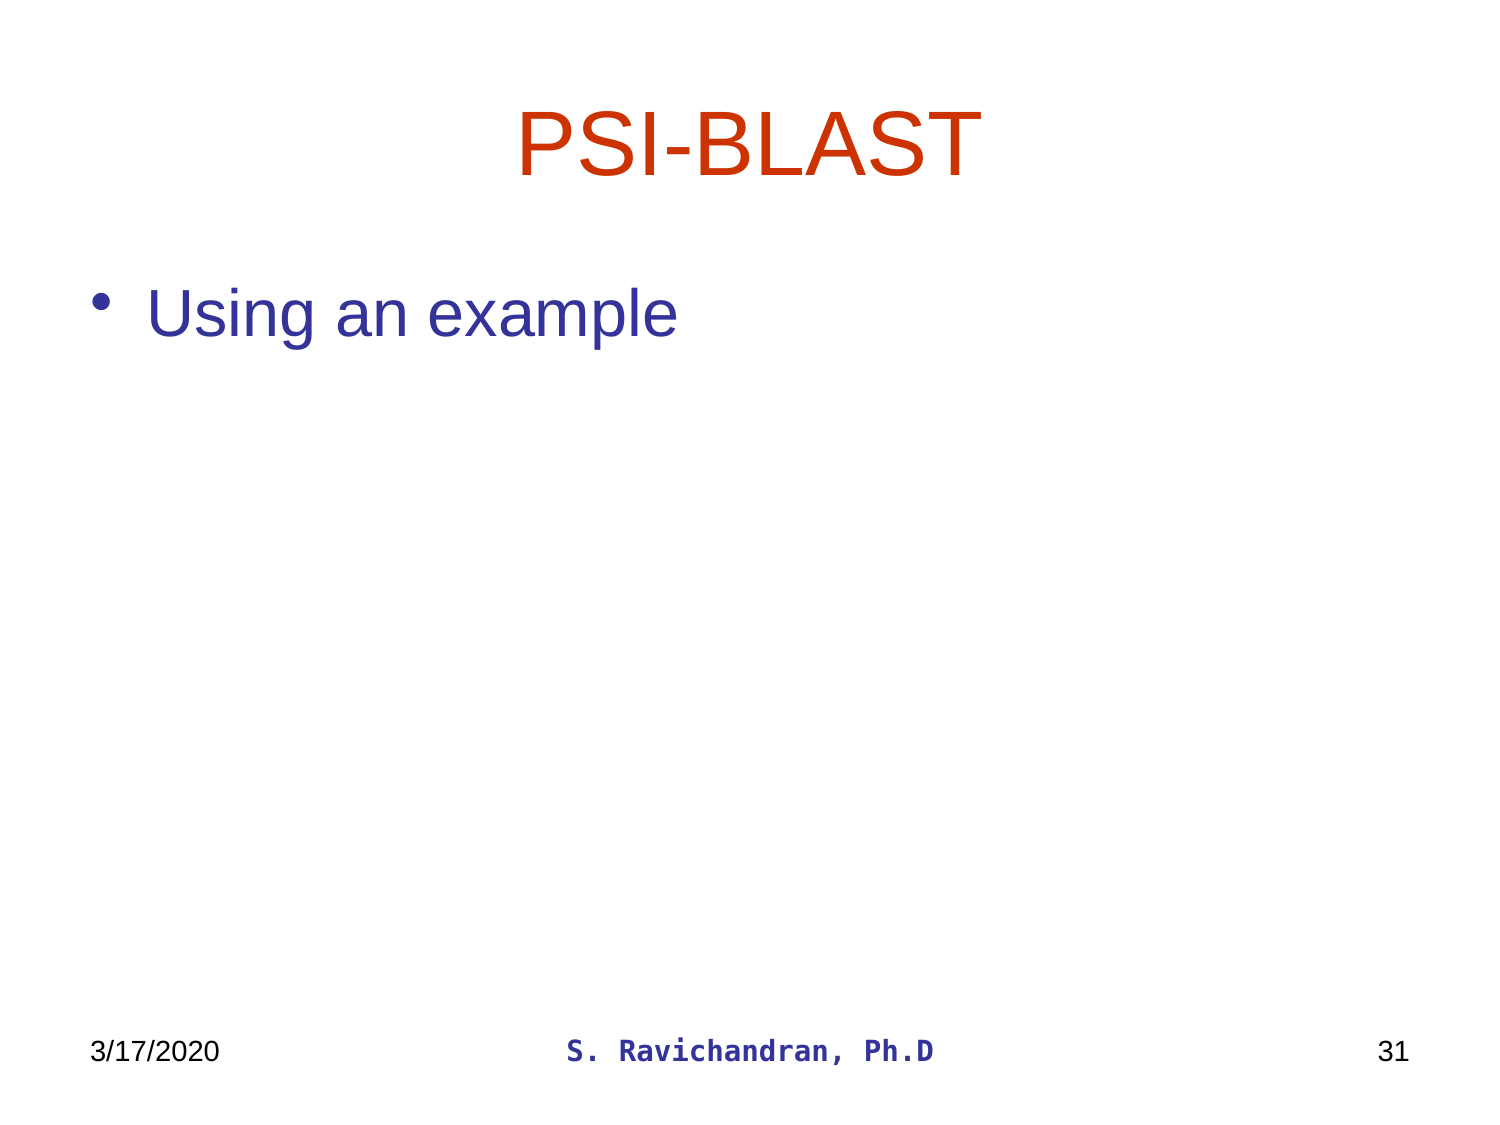

# PSI-BLAST
Using an example
3/17/2020
S. Ravichandran, Ph.D
31